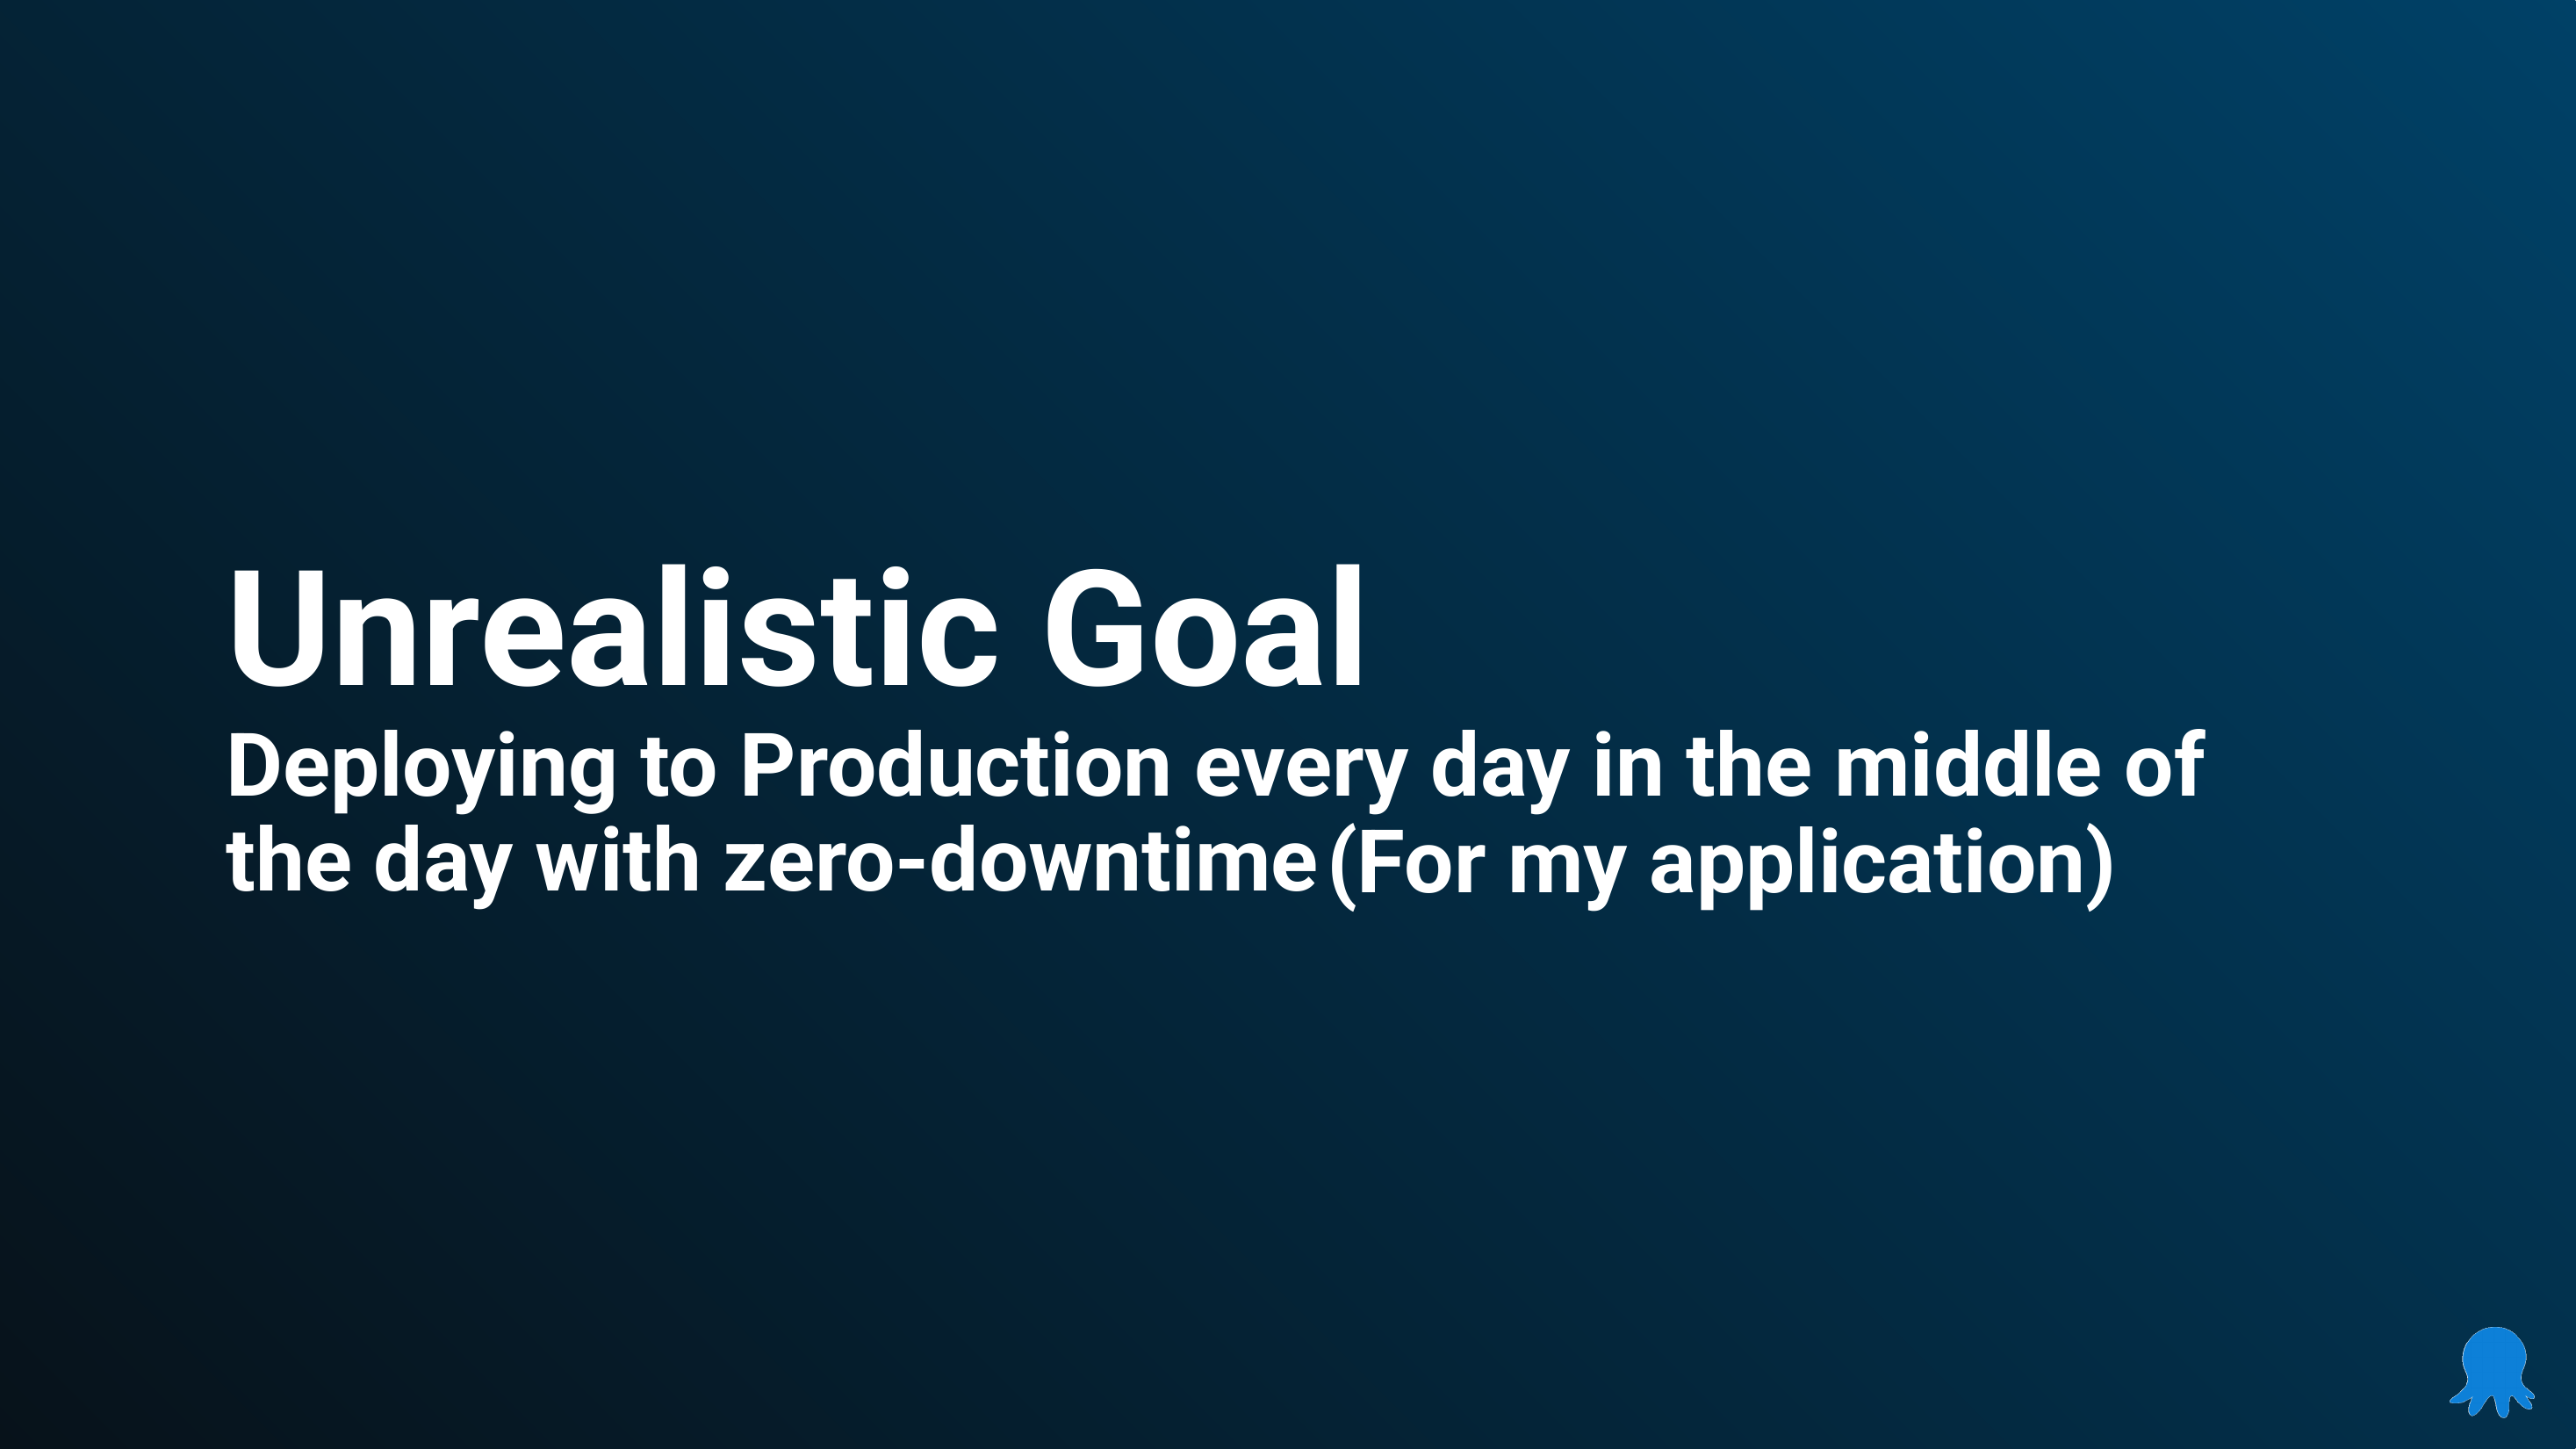

# Unrealistic Goal
Deploying to Production every day in the middle of the day with zero-downtime
(For my application)